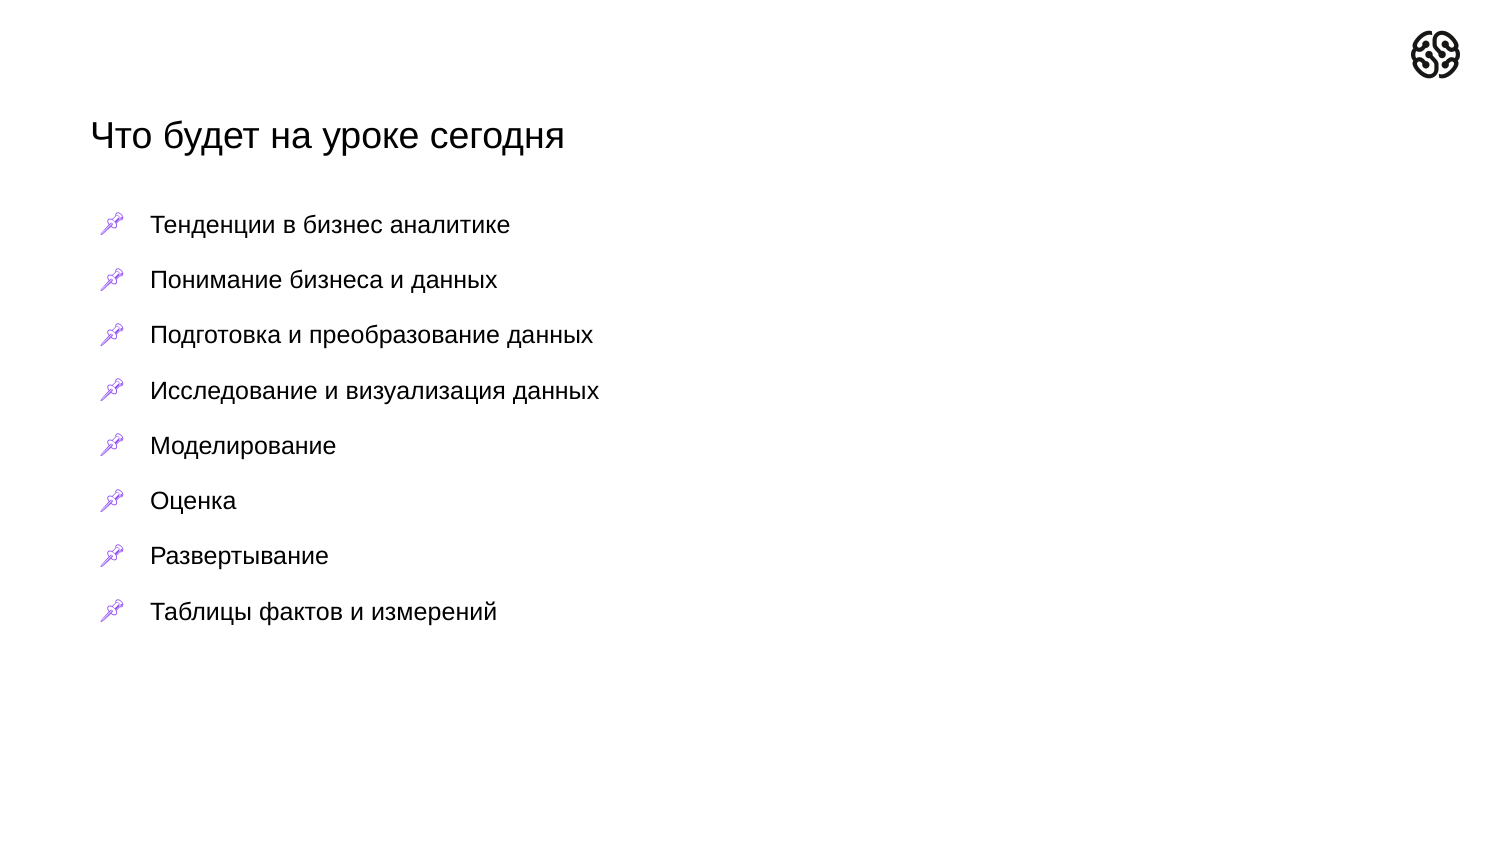

# Что будет на уроке сегодня
Тенденции в бизнес аналитике
Понимание бизнеса и данных
Подготовка и преобразование данных
Исследование и визуализация данных
Моделирование
Оценка
Развертывание
Таблицы фактов и измерений